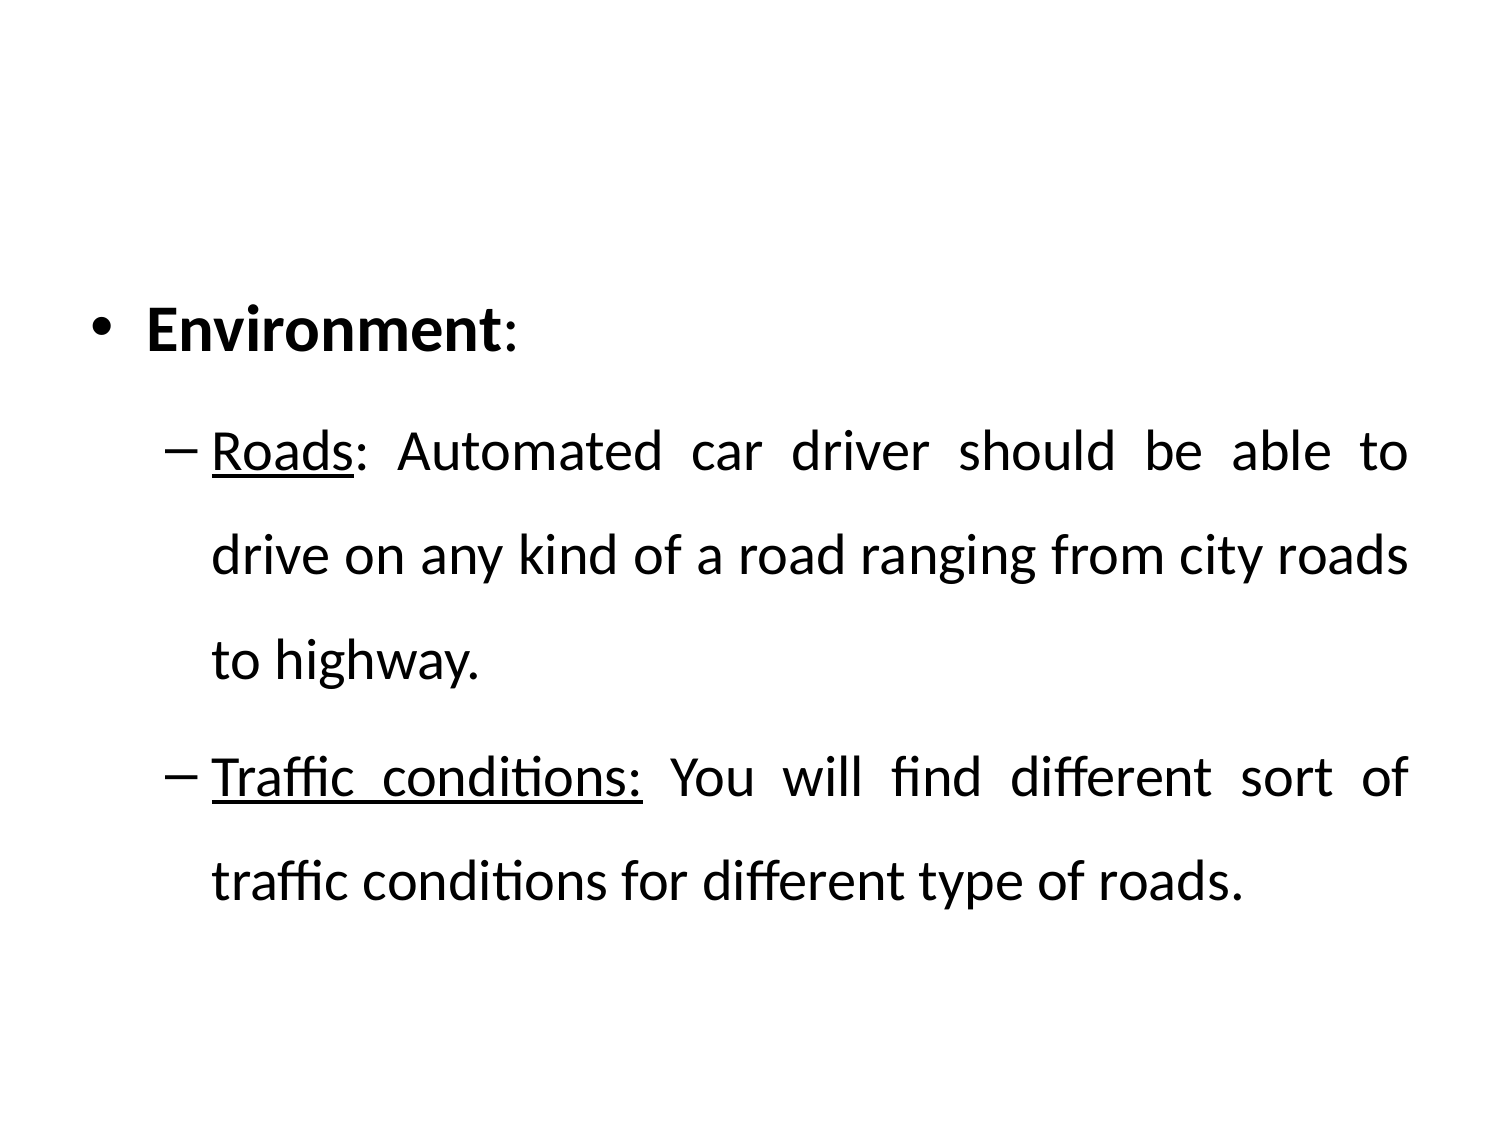

#
Environment:
Roads: Automated car driver should be able to drive on any kind of a road ranging from city roads to highway.
Traffic conditions: You will find different sort of traffic conditions for different type of roads.